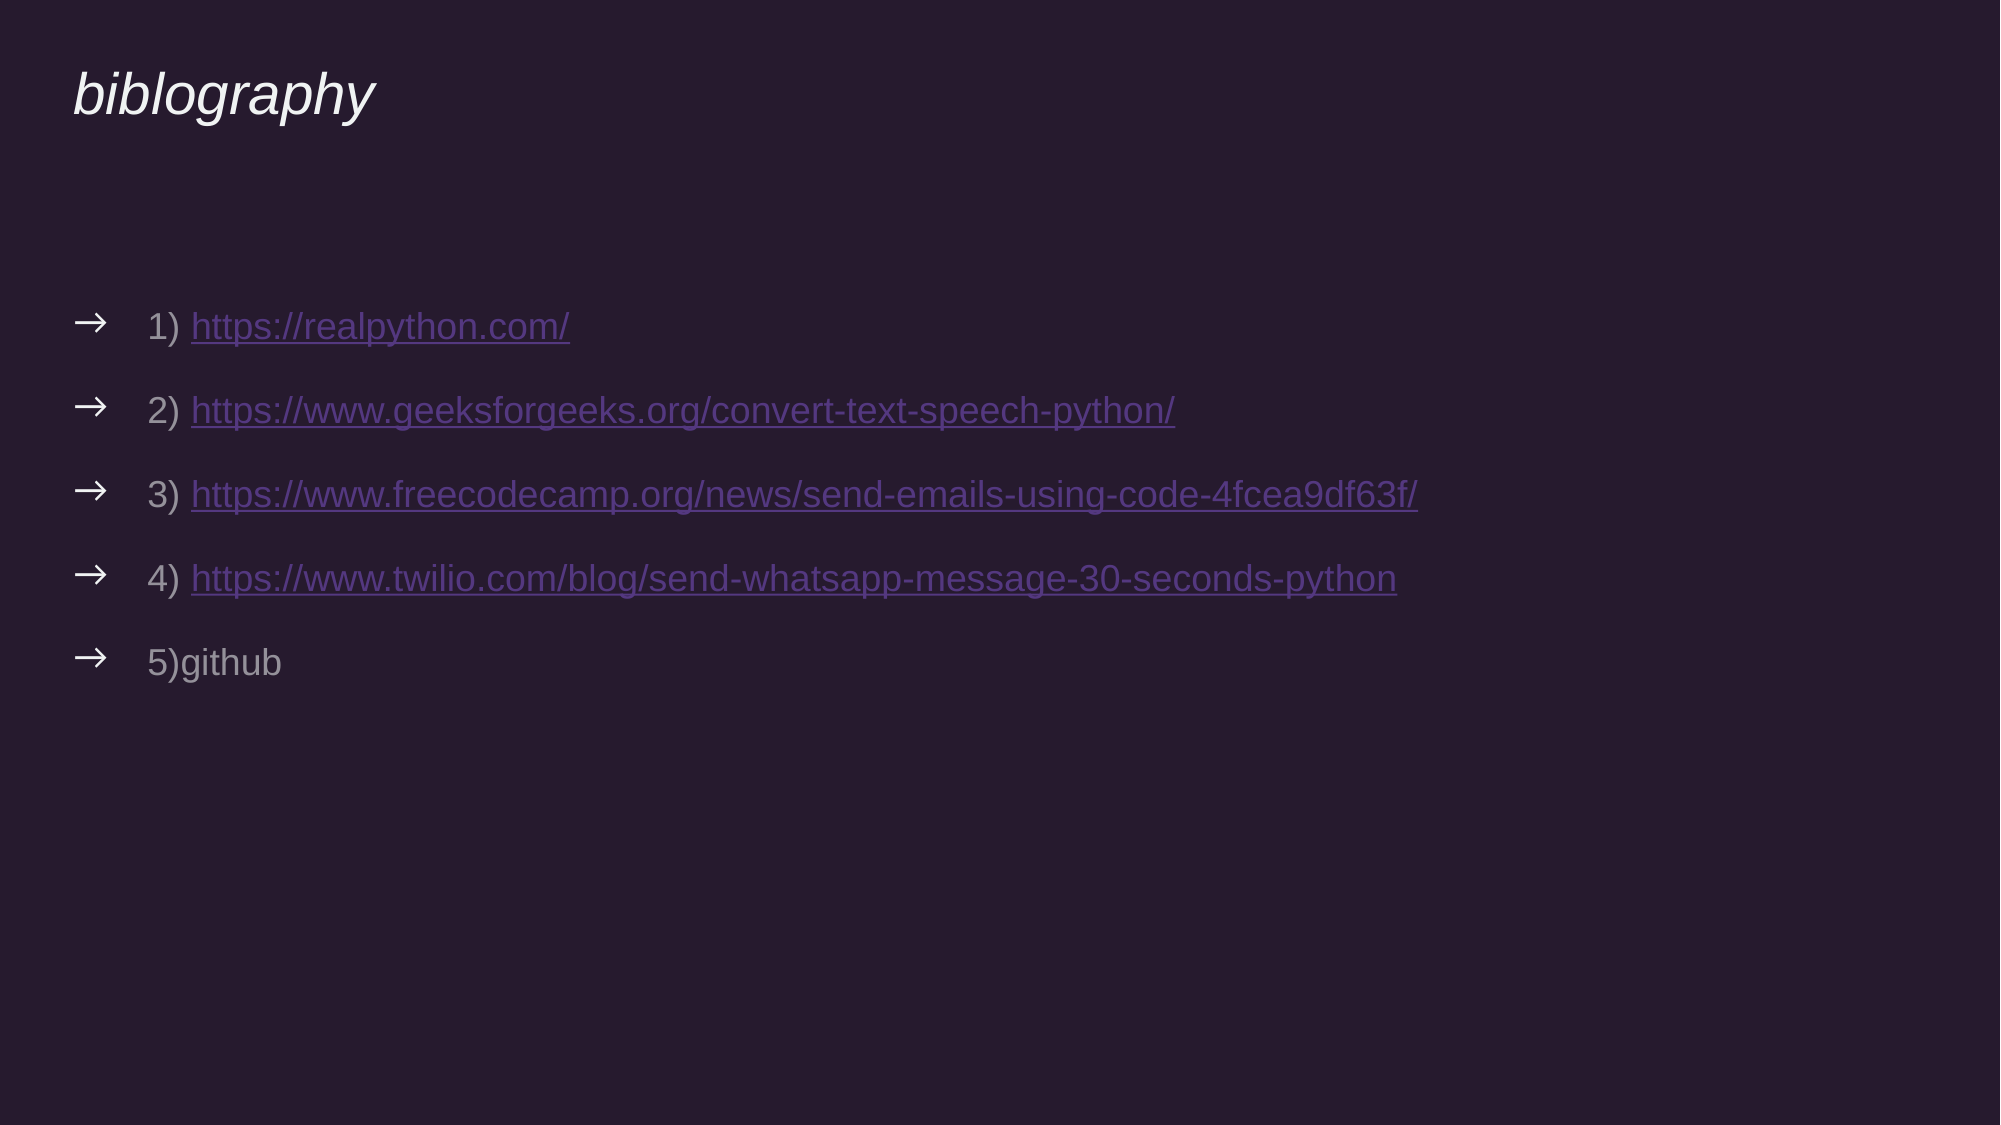

# biblography
1) https://realpython.com/
2) https://www.geeksforgeeks.org/convert-text-speech-python/
3) https://www.freecodecamp.org/news/send-emails-using-code-4fcea9df63f/
4) https://www.twilio.com/blog/send-whatsapp-message-30-seconds-python
5)github